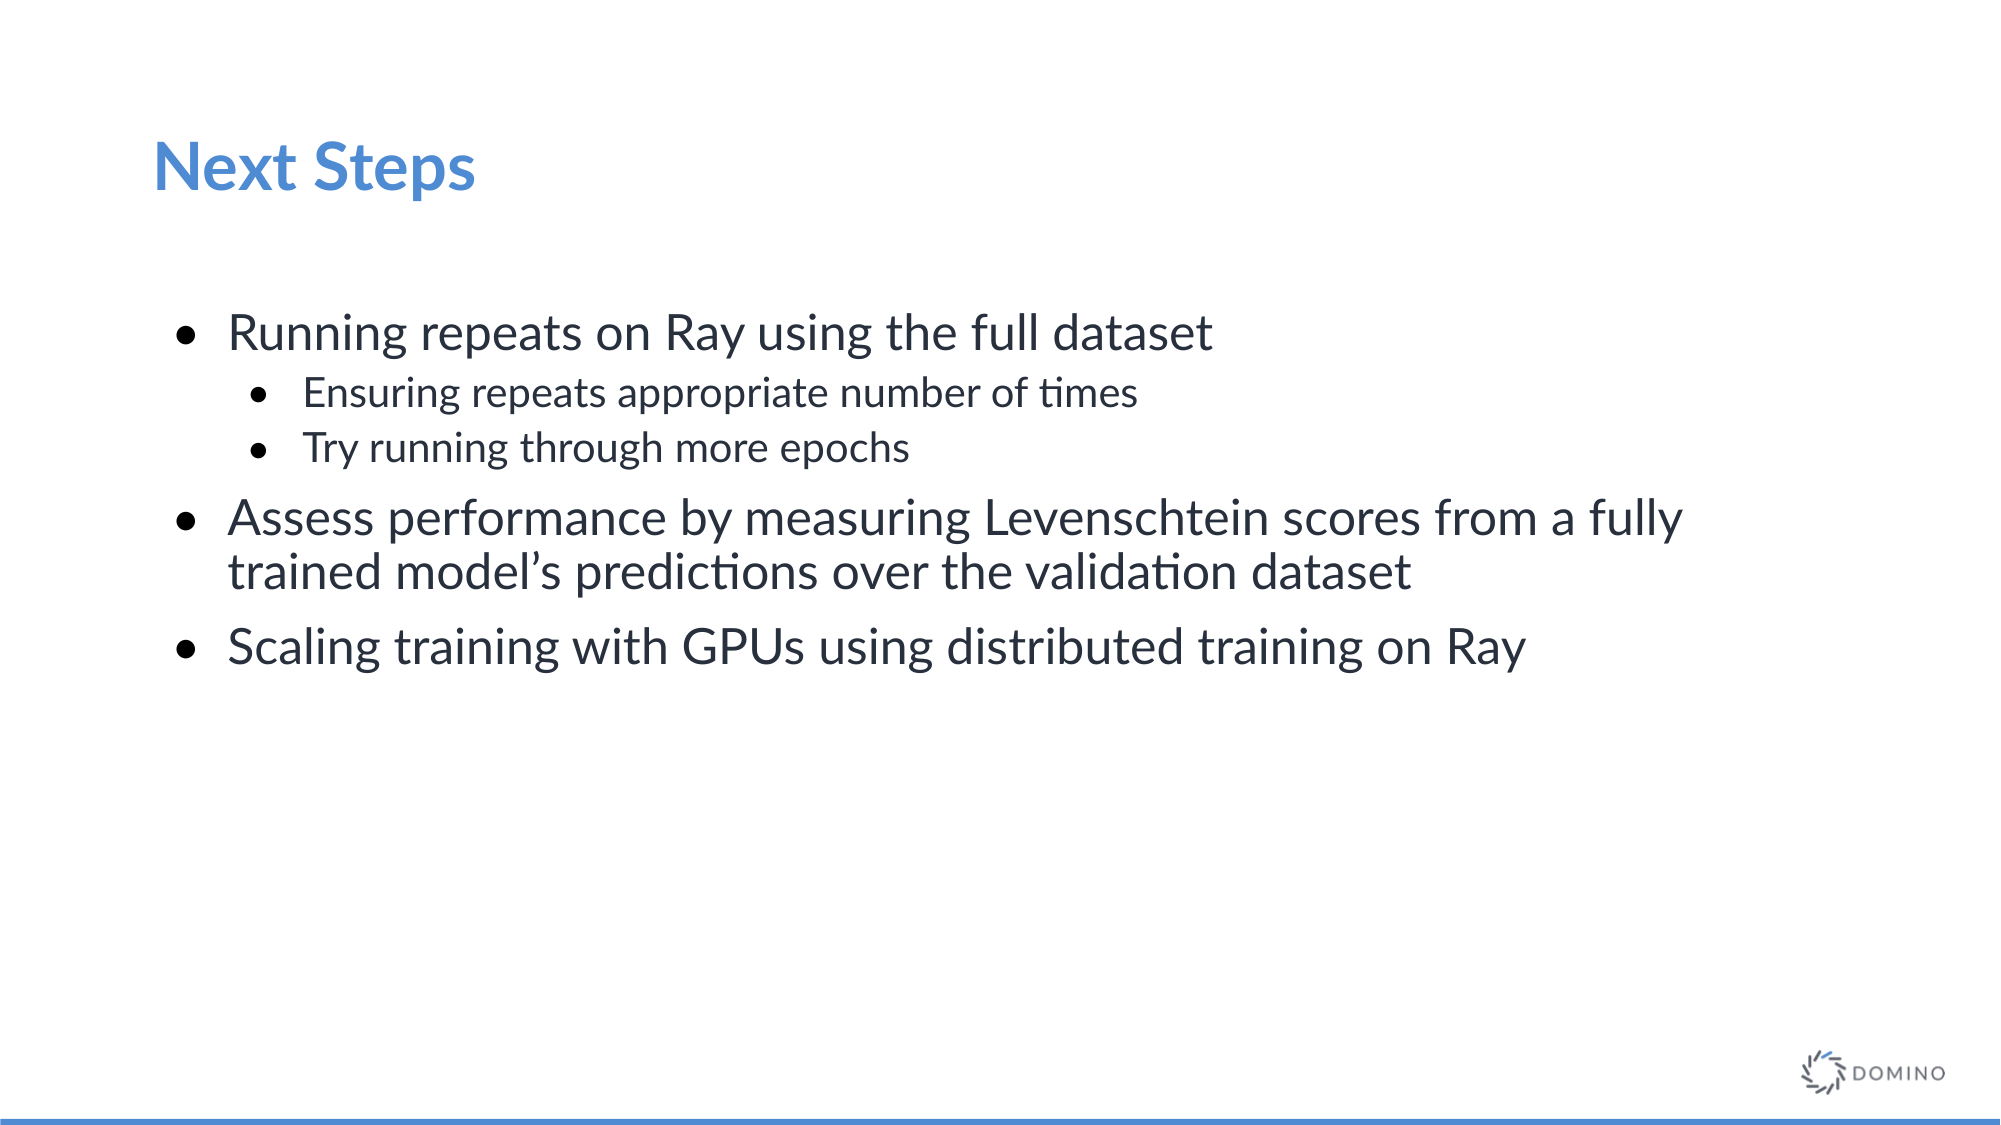

# Next Steps
Running repeats on Ray using the full dataset
Ensuring repeats appropriate number of times
Try running through more epochs
Assess performance by measuring Levenschtein scores from a fully trained model’s predictions over the validation dataset
Scaling training with GPUs using distributed training on Ray